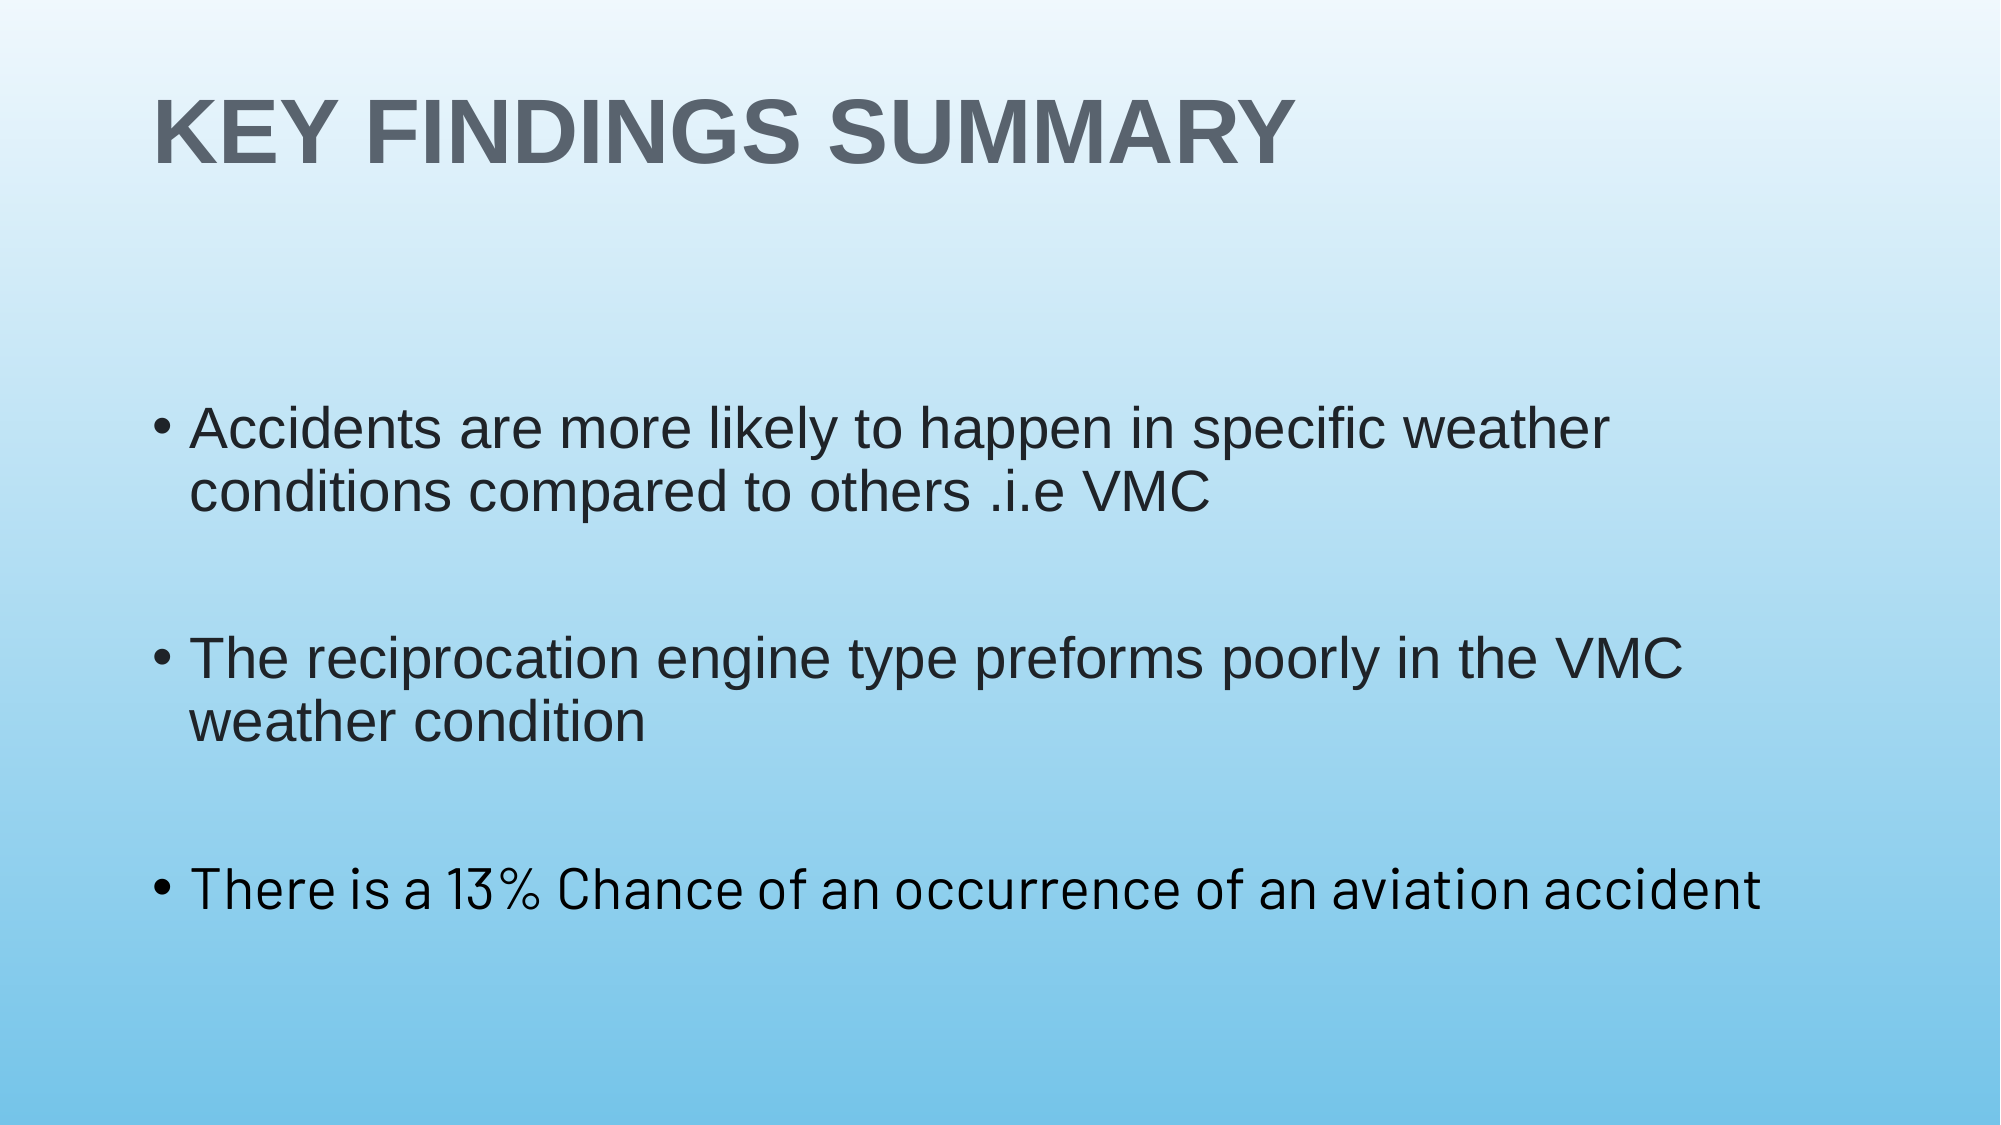

# KEY FINDINGS SUMMARY

Accidents are more likely to happen in specific weather conditions compared to others .i.e VMC

The reciprocation engine type preforms poorly in the VMC weather condition

There is a 13% Chance of an occurrence of an aviation accident